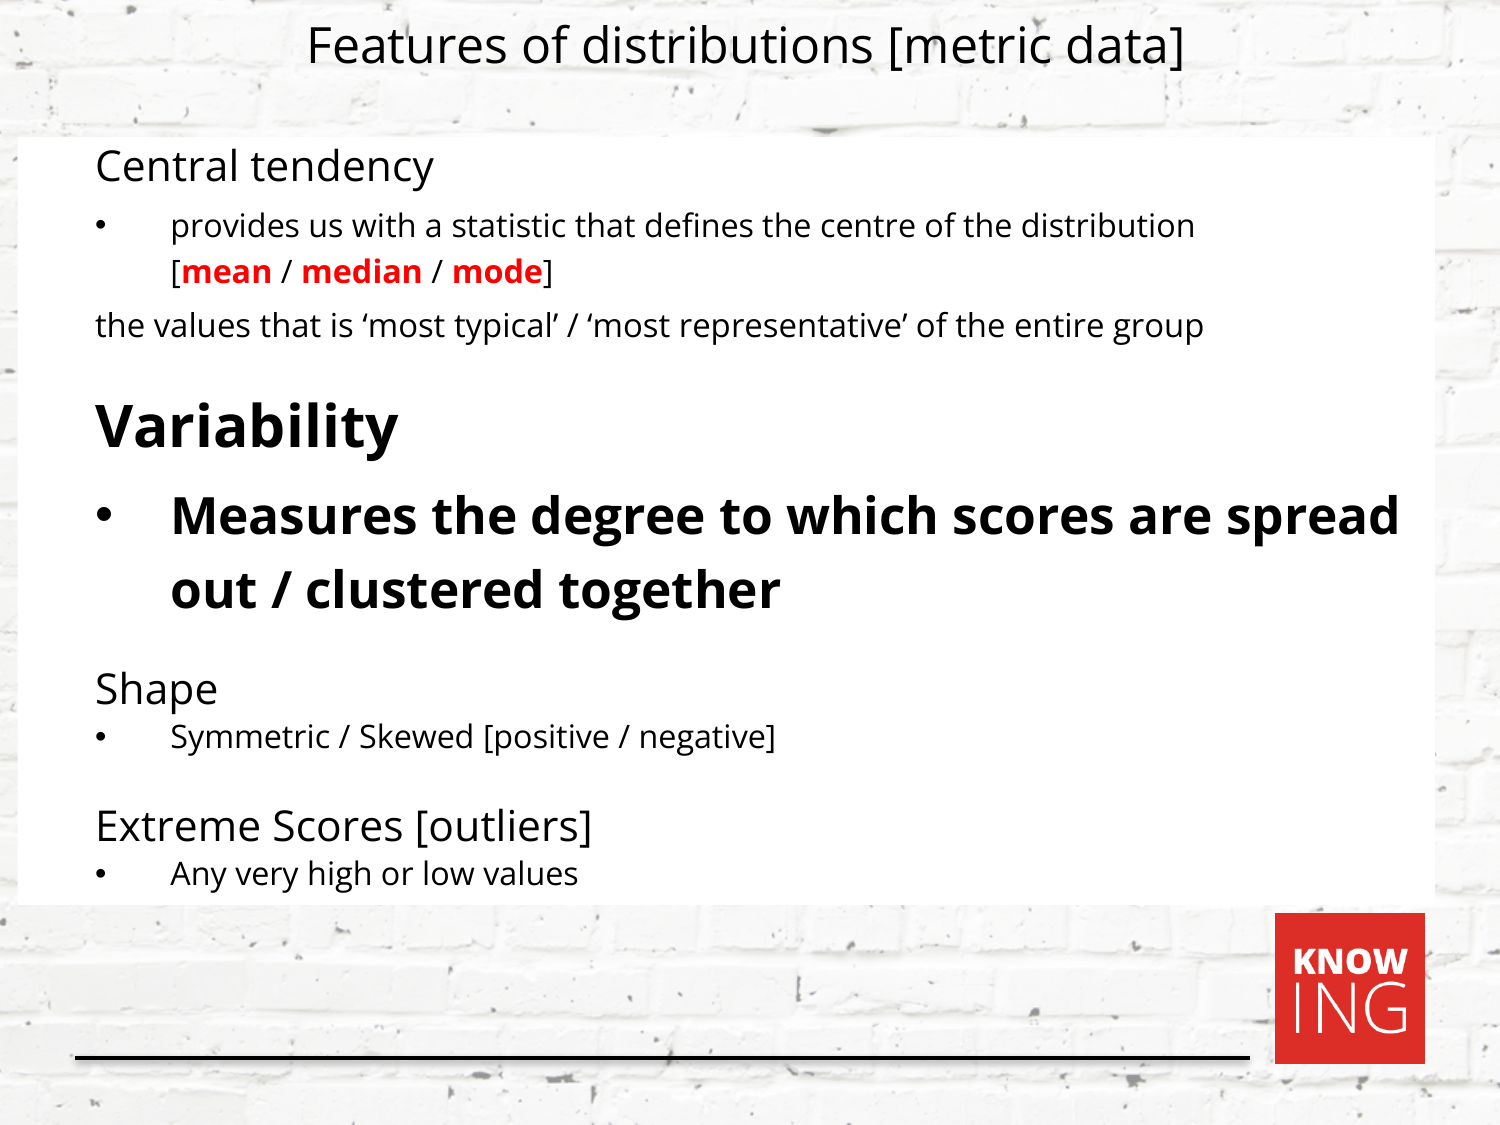

Features of distributions [metric data]
Central tendency
provides us with a statistic that defines the centre of the distribution
[mean / median / mode]
the values that is ‘most typical’ / ‘most representative’ of the entire group

Variability
Measures the degree to which scores are spread out / clustered together

Shape
Symmetric / Skewed [positive / negative]

Extreme Scores [outliers]
Any very high or low values